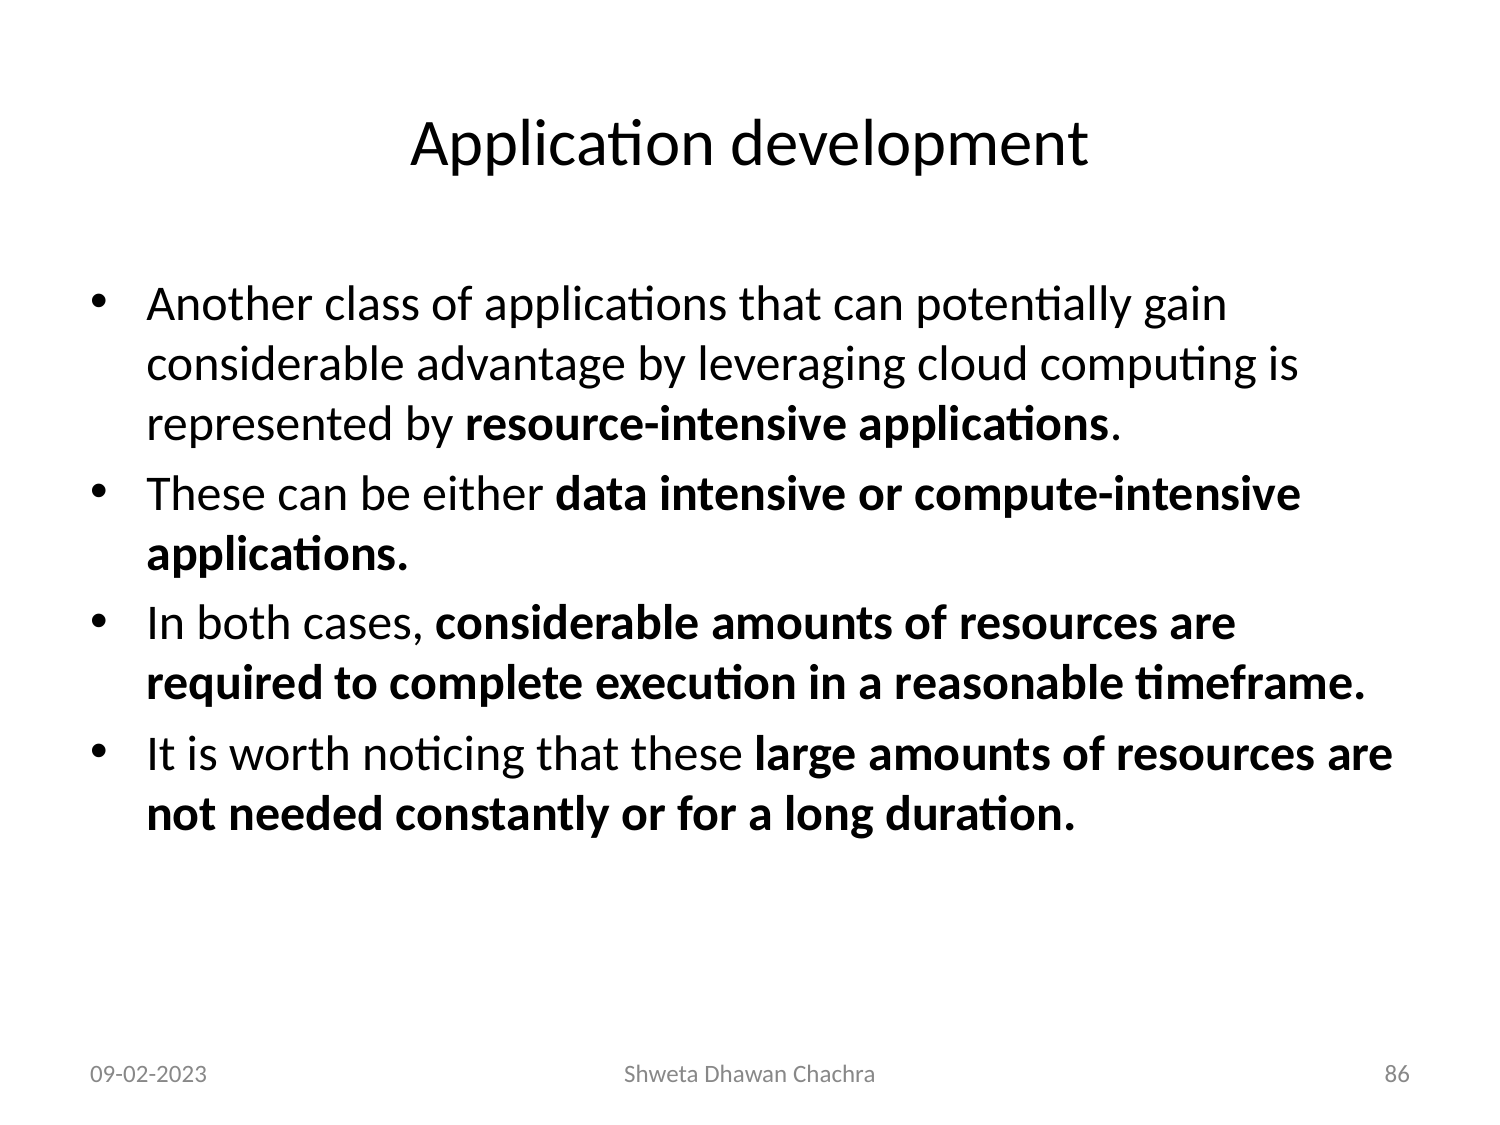

# Application development
Another class of applications that can potentially gain considerable advantage by leveraging cloud computing is represented by resource-intensive applications.
These can be either data intensive or compute-intensive applications.
In both cases, considerable amounts of resources are required to complete execution in a reasonable timeframe.
It is worth noticing that these large amounts of resources are not needed constantly or for a long duration.
09-02-2023
Shweta Dhawan Chachra
86